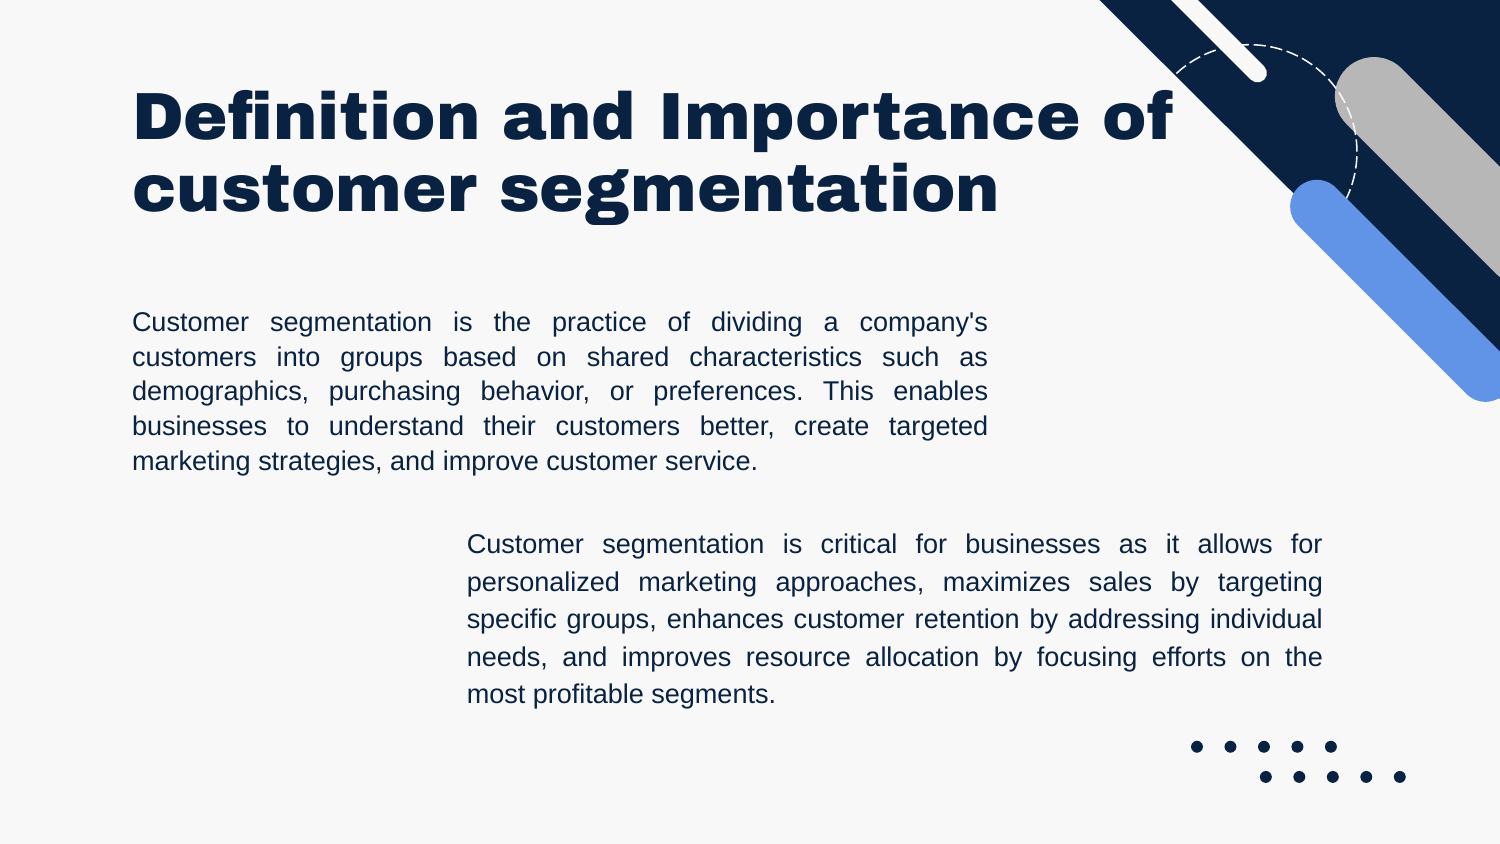

Definition and Importance of customer segmentation
Customer segmentation is the practice of dividing a company's customers into groups based on shared characteristics such as demographics, purchasing behavior, or preferences. This enables businesses to understand their customers better, create targeted marketing strategies, and improve customer service.
Customer segmentation is critical for businesses as it allows for personalized marketing approaches, maximizes sales by targeting specific groups, enhances customer retention by addressing individual needs, and improves resource allocation by focusing efforts on the most profitable segments.